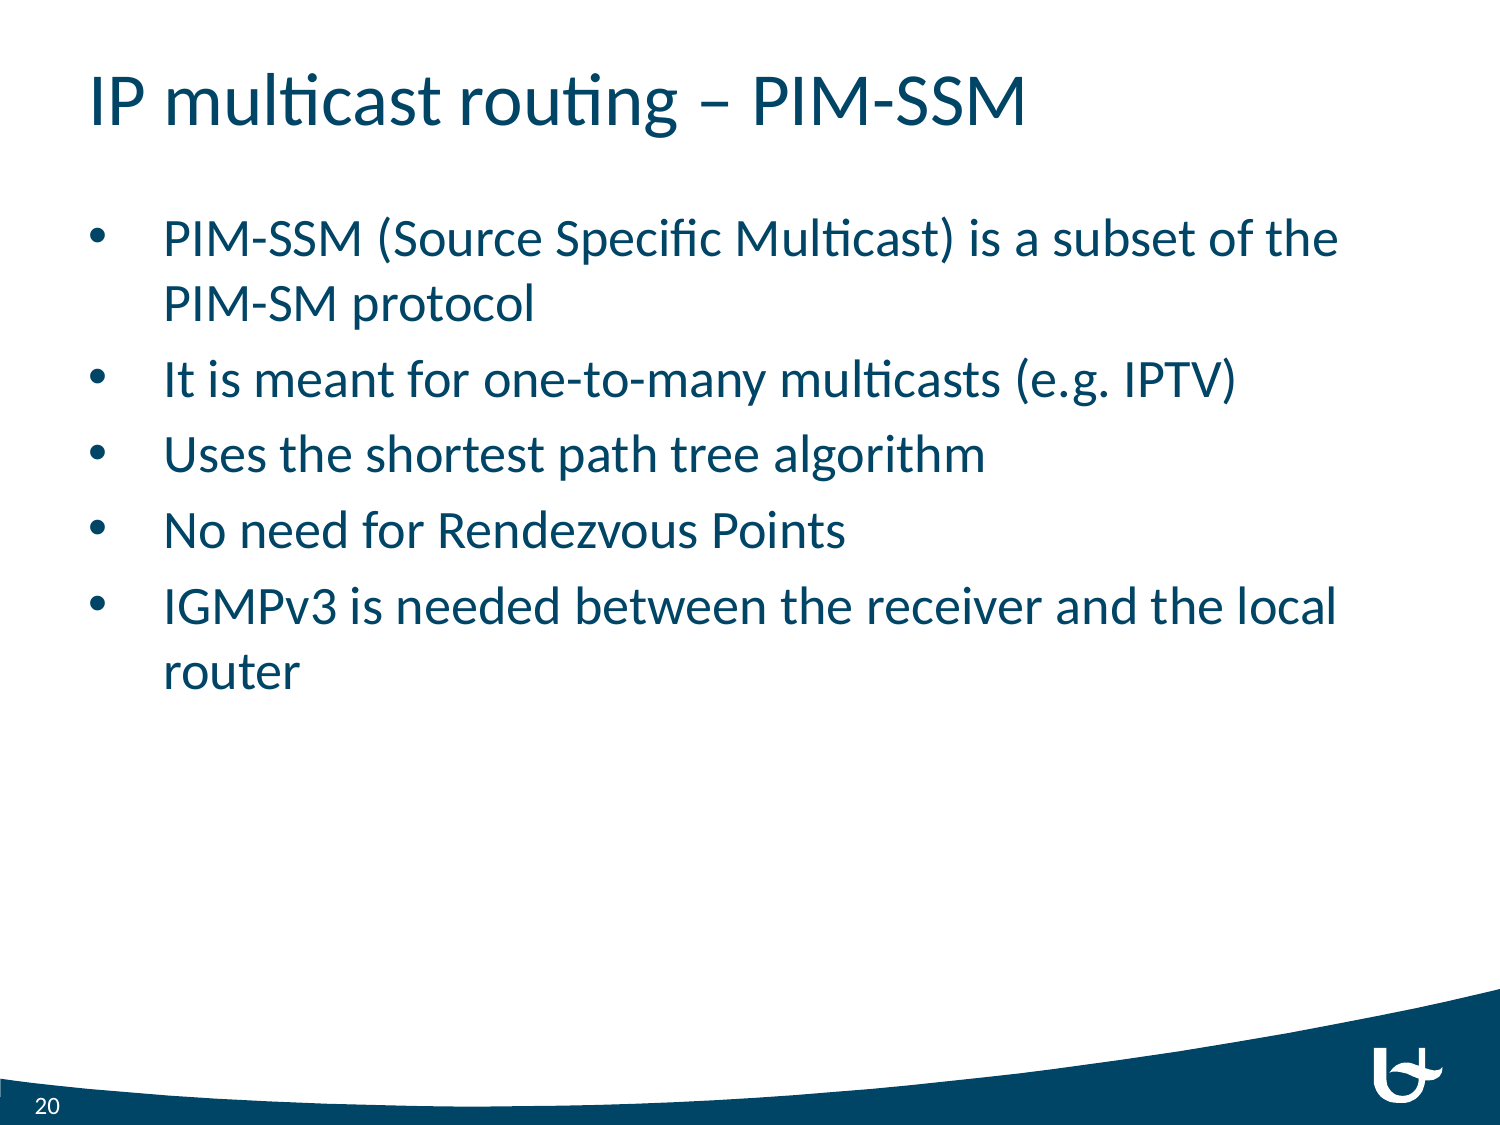

# IP multicast routing – PIM-SSM
PIM-SSM (Source Specific Multicast) is a subset of the PIM-SM protocol
It is meant for one-to-many multicasts (e.g. IPTV)
Uses the shortest path tree algorithm
No need for Rendezvous Points
IGMPv3 is needed between the receiver and the local router
20